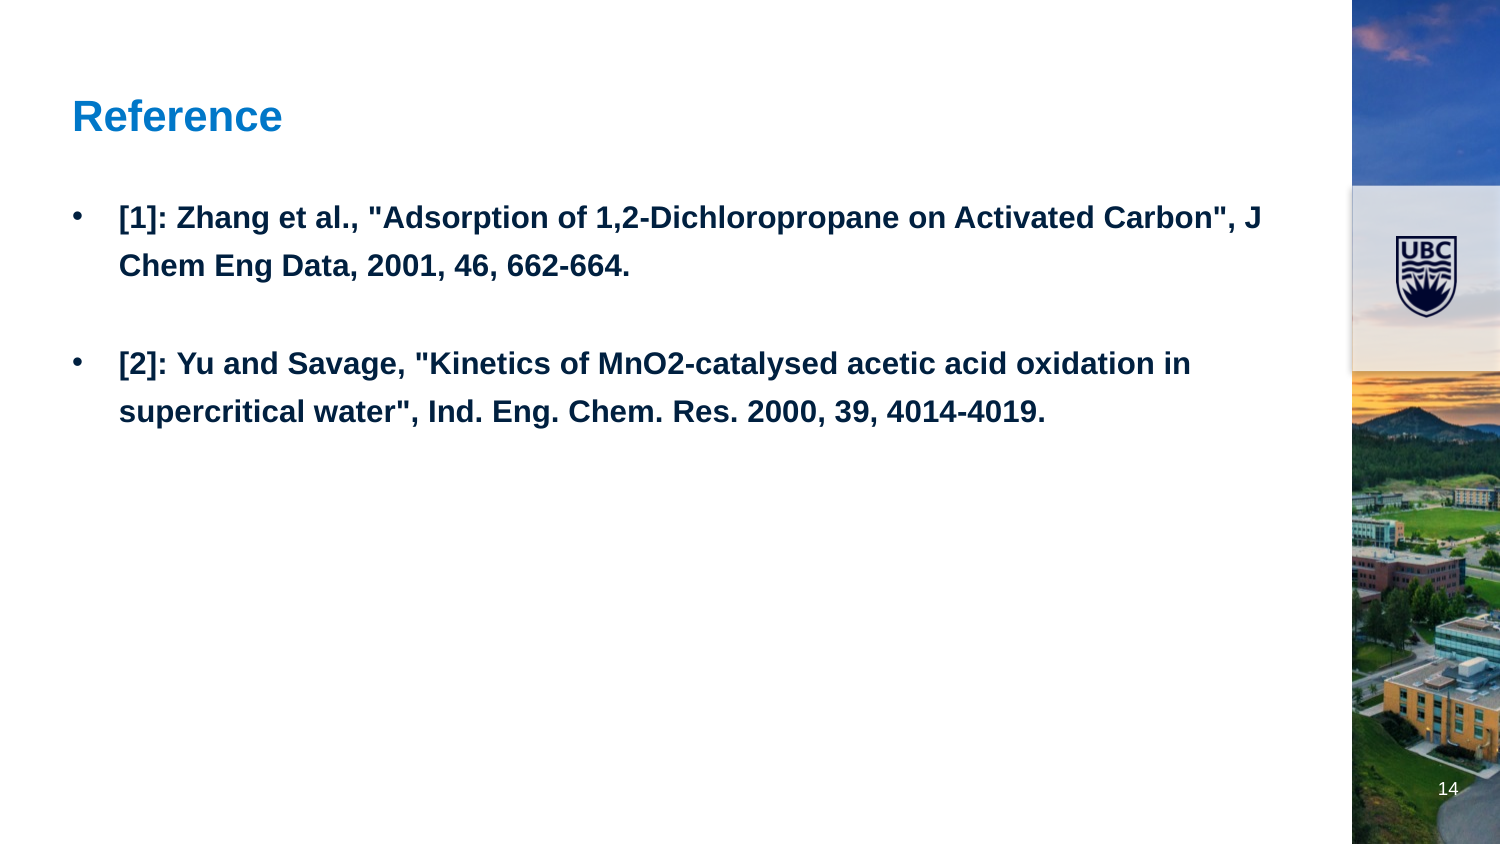

# Reference
[1]: Zhang et al., "Adsorption of 1,2-Dichloropropane on Activated Carbon", J Chem Eng Data, 2001, 46, 662-664.

[2]: Yu and Savage, "Kinetics of MnO2-catalysed acetic acid oxidation in supercritical water", Ind. Eng. Chem. Res. 2000, 39, 4014-4019.